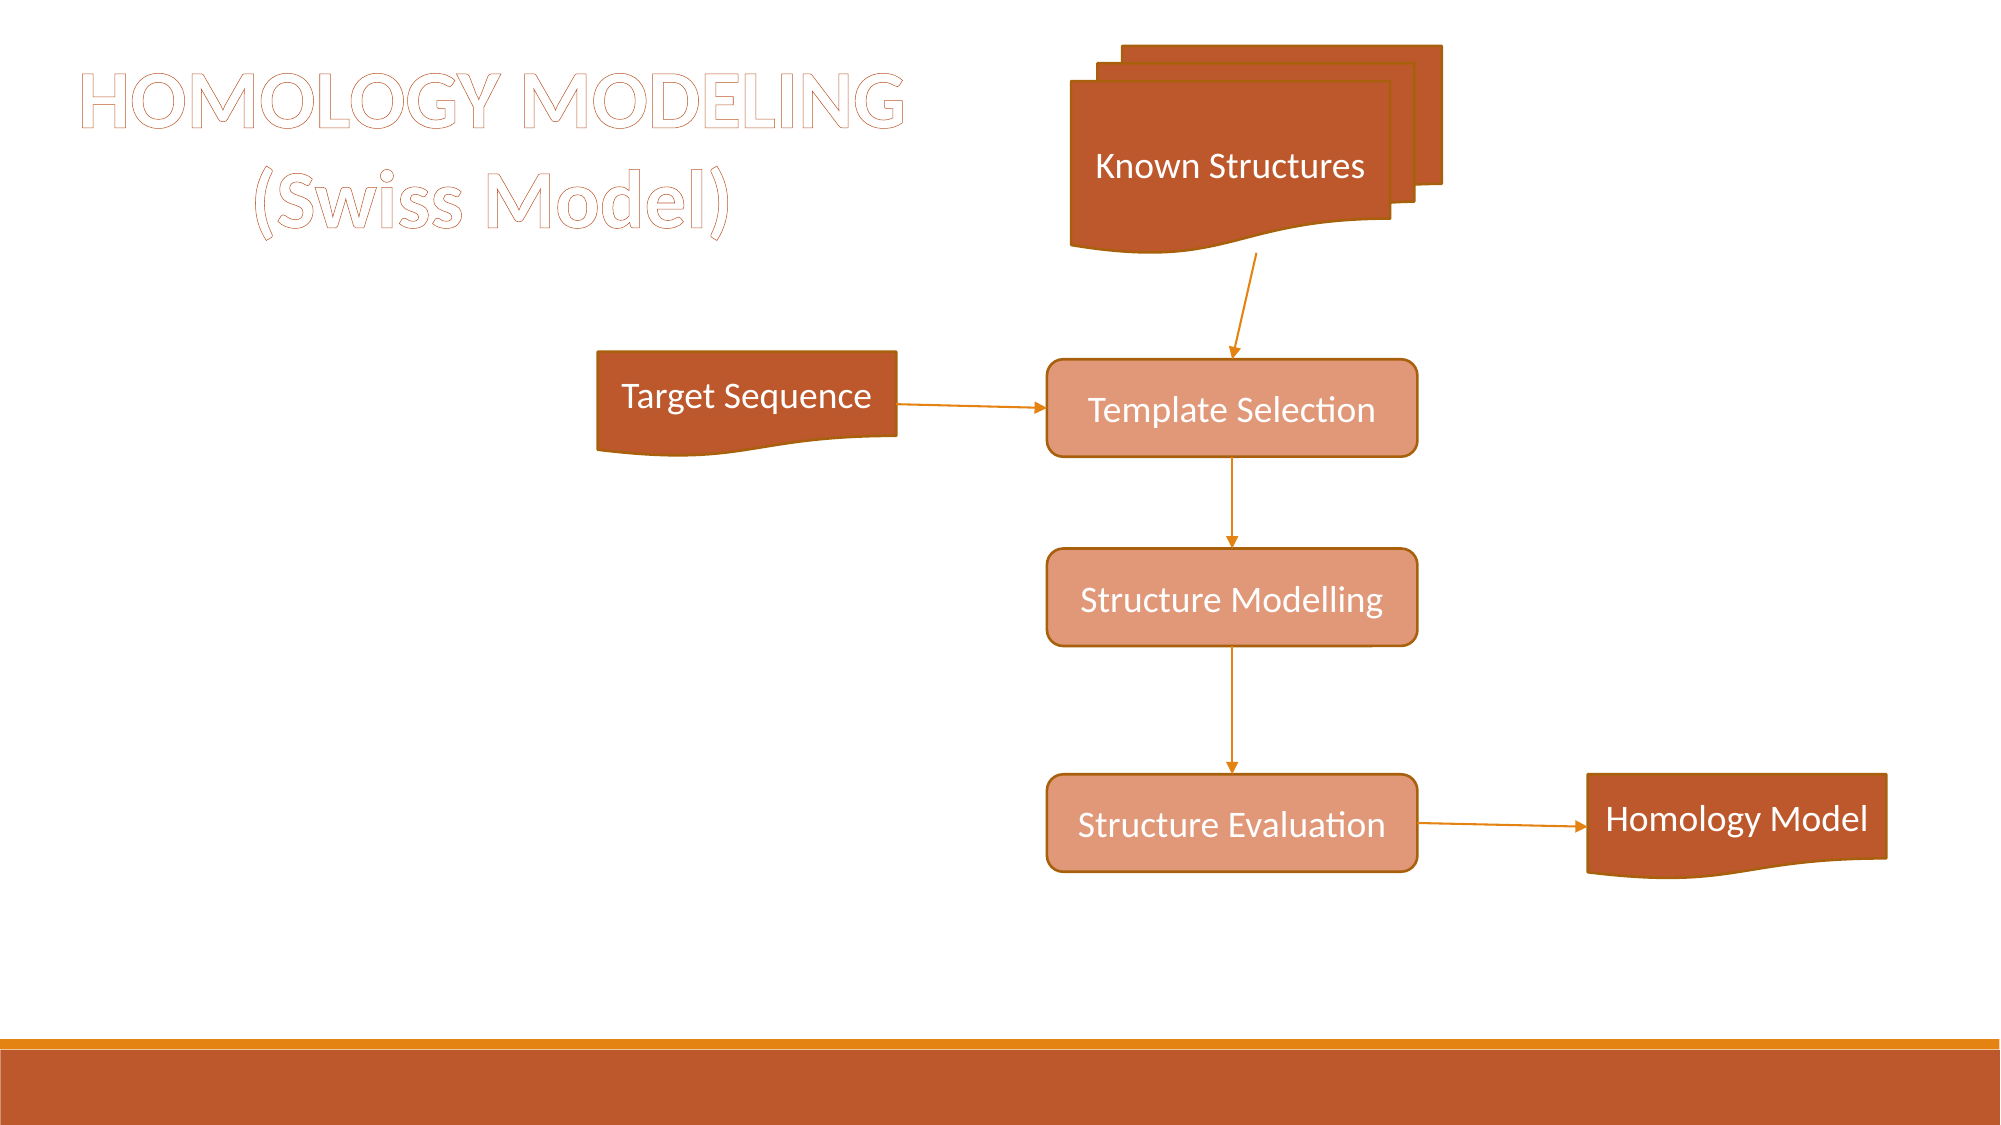

HOMOLOGY MODELING
(Swiss Model)
Known Structures
Target Sequence
Template Selection
Structure Modelling
Structure Evaluation
Homology Model